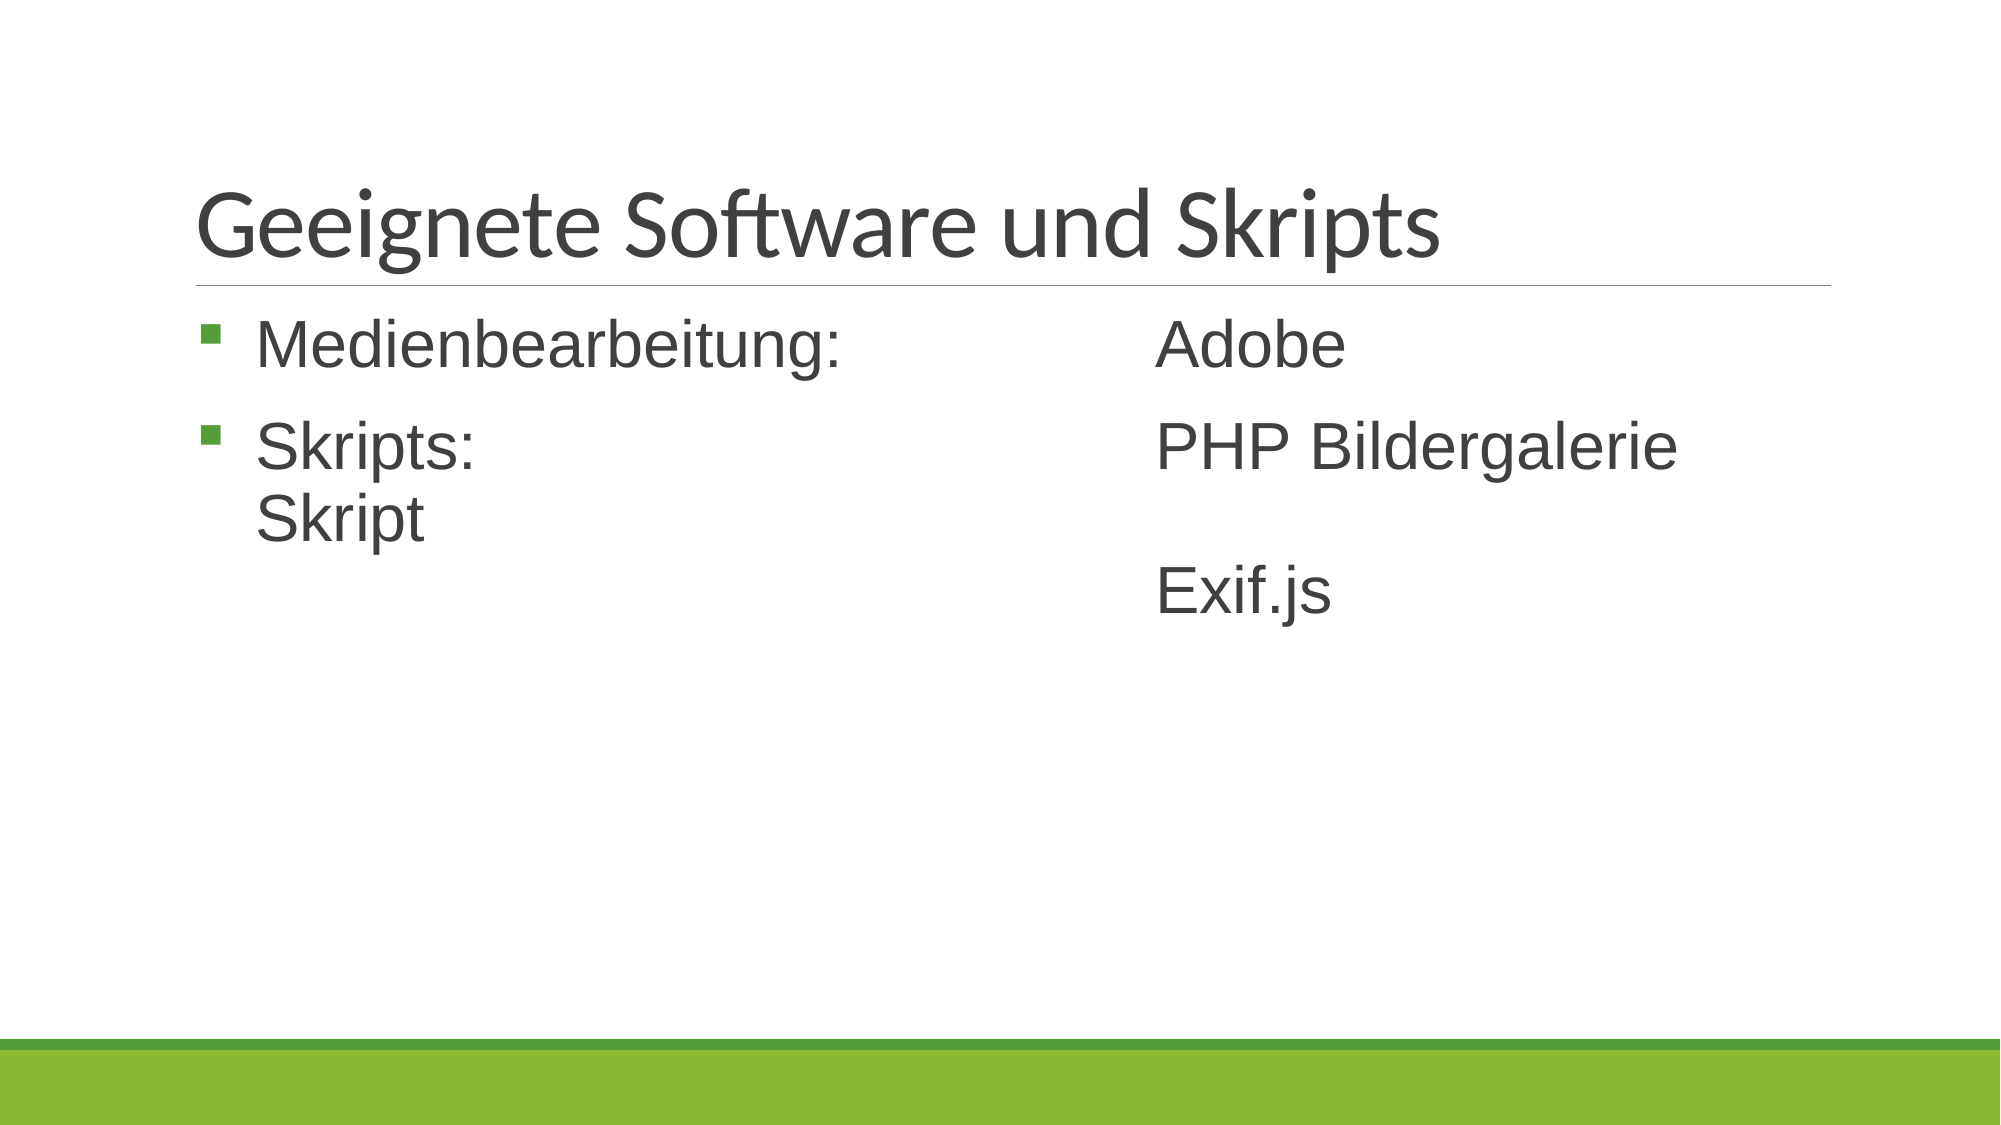

# Geeignete Software und Skripts
Medienbearbeitung: 		Adobe
Skripts:					PHP Bildergalerie Skript
						Exif.js